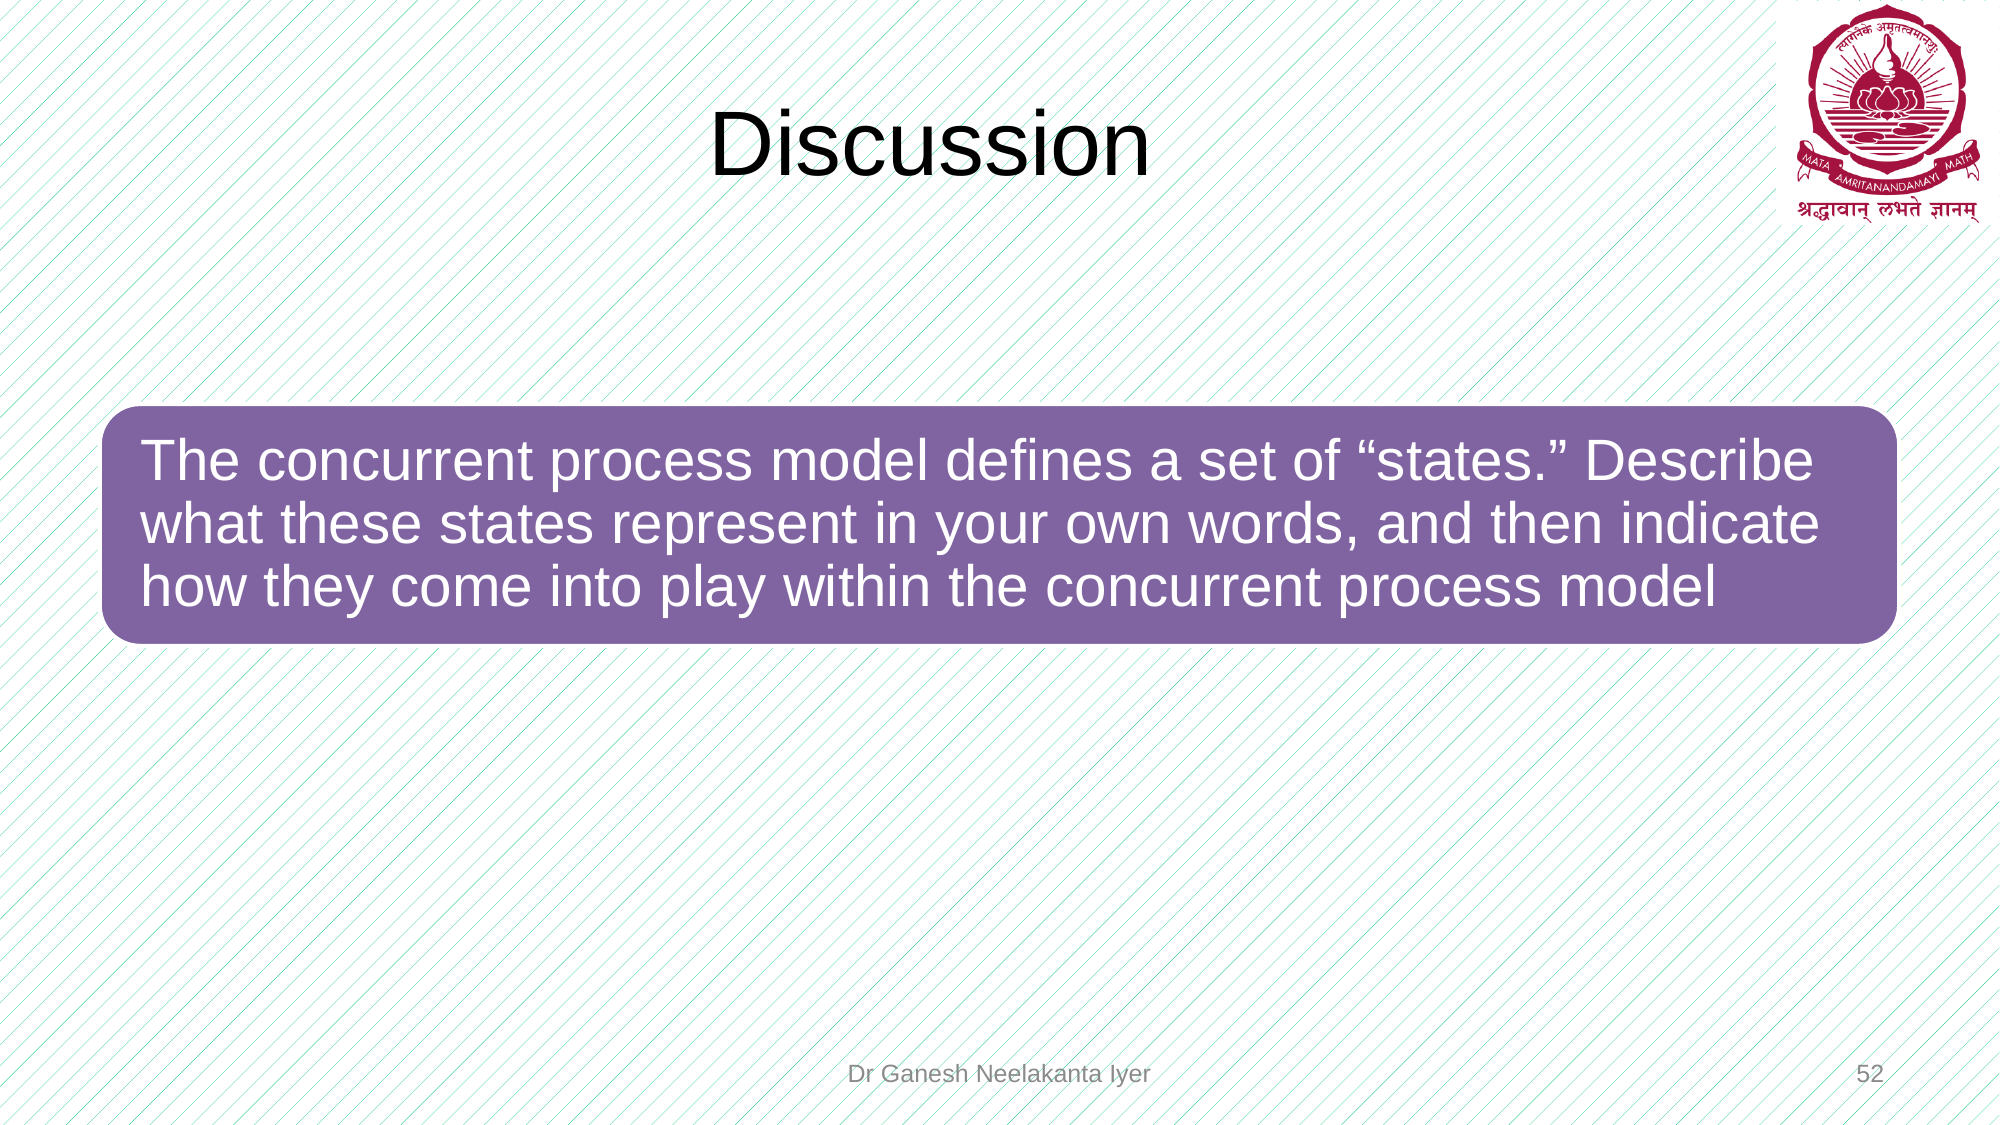

# Discussion
The concurrent process model defines a set of “states.” Describe what these states represent in your own words, and then indicate how they come into play within the concurrent process model
Dr Ganesh Neelakanta Iyer
52